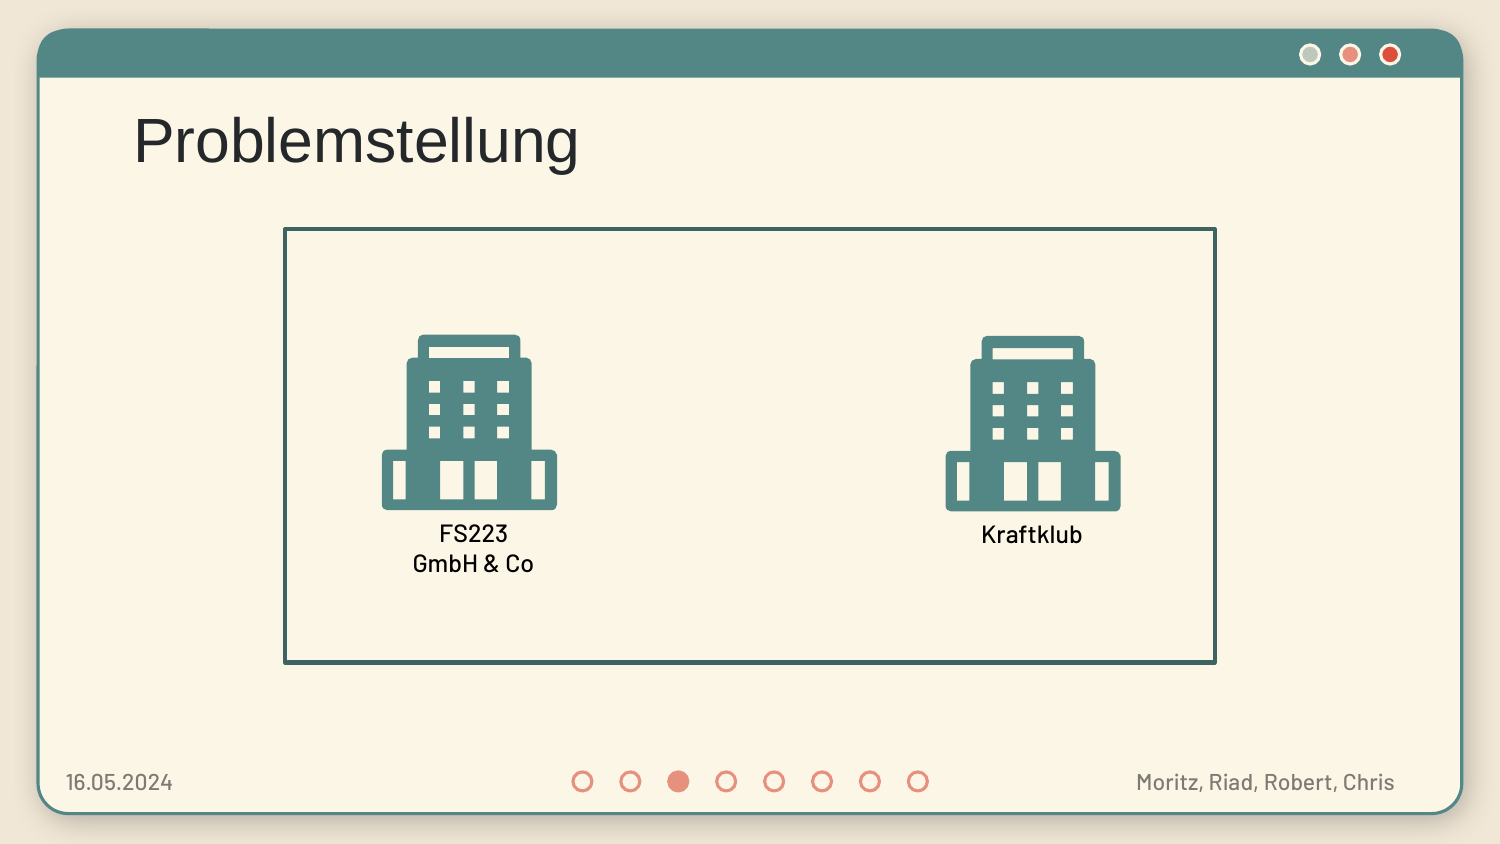

# Problemstellung

FS223
GmbH & Co
Kraftklub
16.05.2024                                                                                                                                                                                                                      Moritz, Riad, Robert, Chris